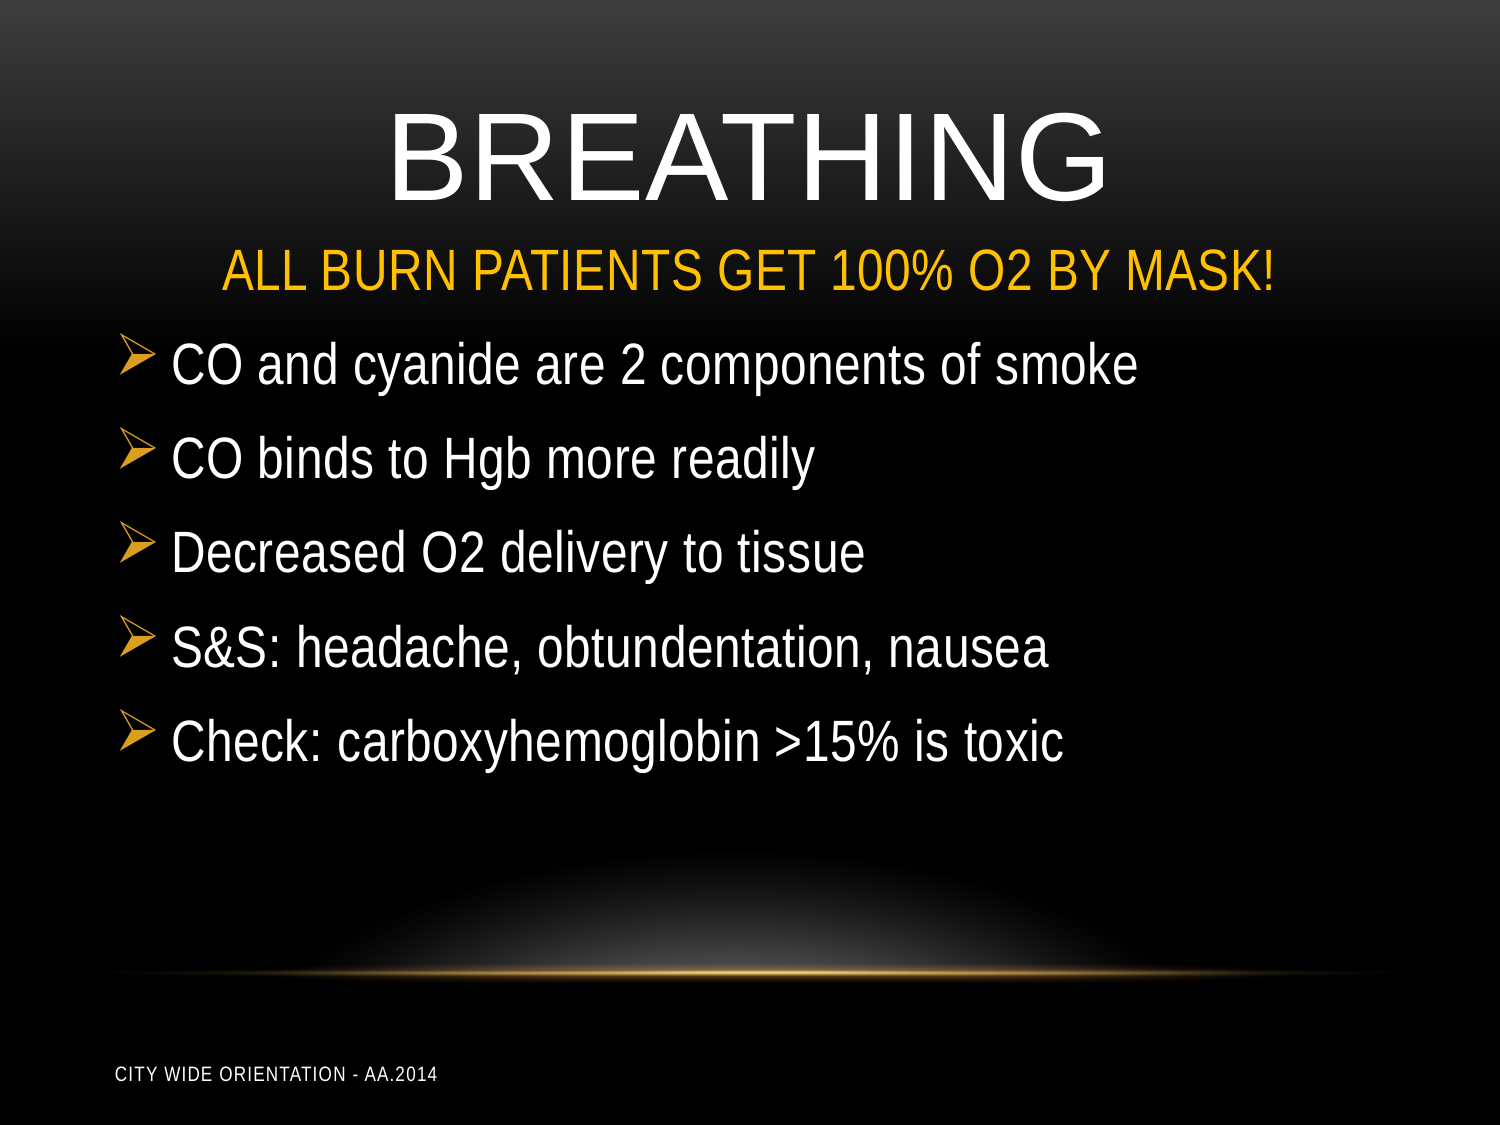

# bREATHING
ALL BURN PATIENTS GET 100% O2 BY MASK!
CO and cyanide are 2 components of smoke
CO binds to Hgb more readily
Decreased O2 delivery to tissue
S&S: headache, obtundentation, nausea
Check: carboxyhemoglobin >15% is toxic

City Wide Orientation - AA.2014